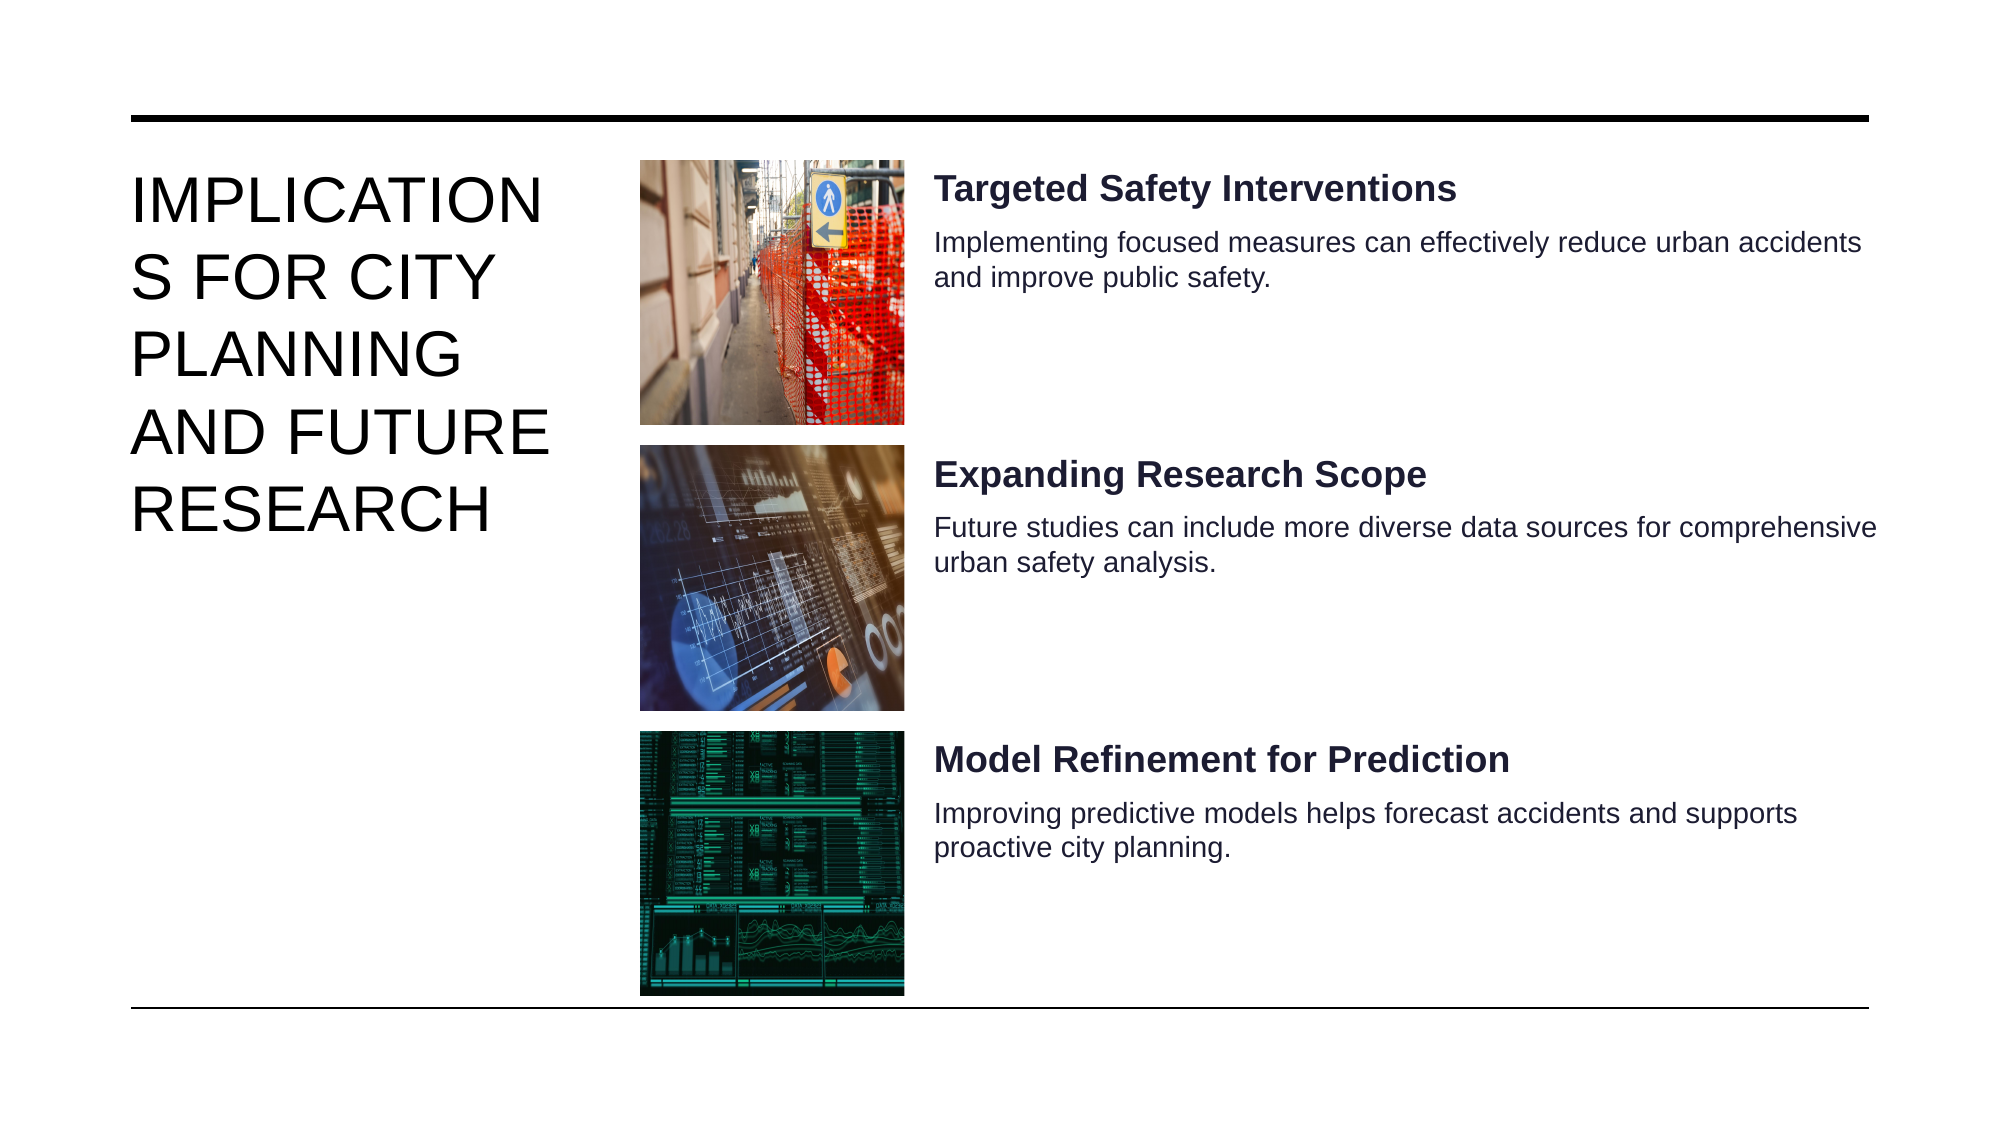

# Implications for City Planning and Future Research
Targeted Safety Interventions
Implementing focused measures can effectively reduce urban accidents and improve public safety.
Expanding Research Scope
Future studies can include more diverse data sources for comprehensive urban safety analysis.
Model Refinement for Prediction
Improving predictive models helps forecast accidents and supports proactive city planning.